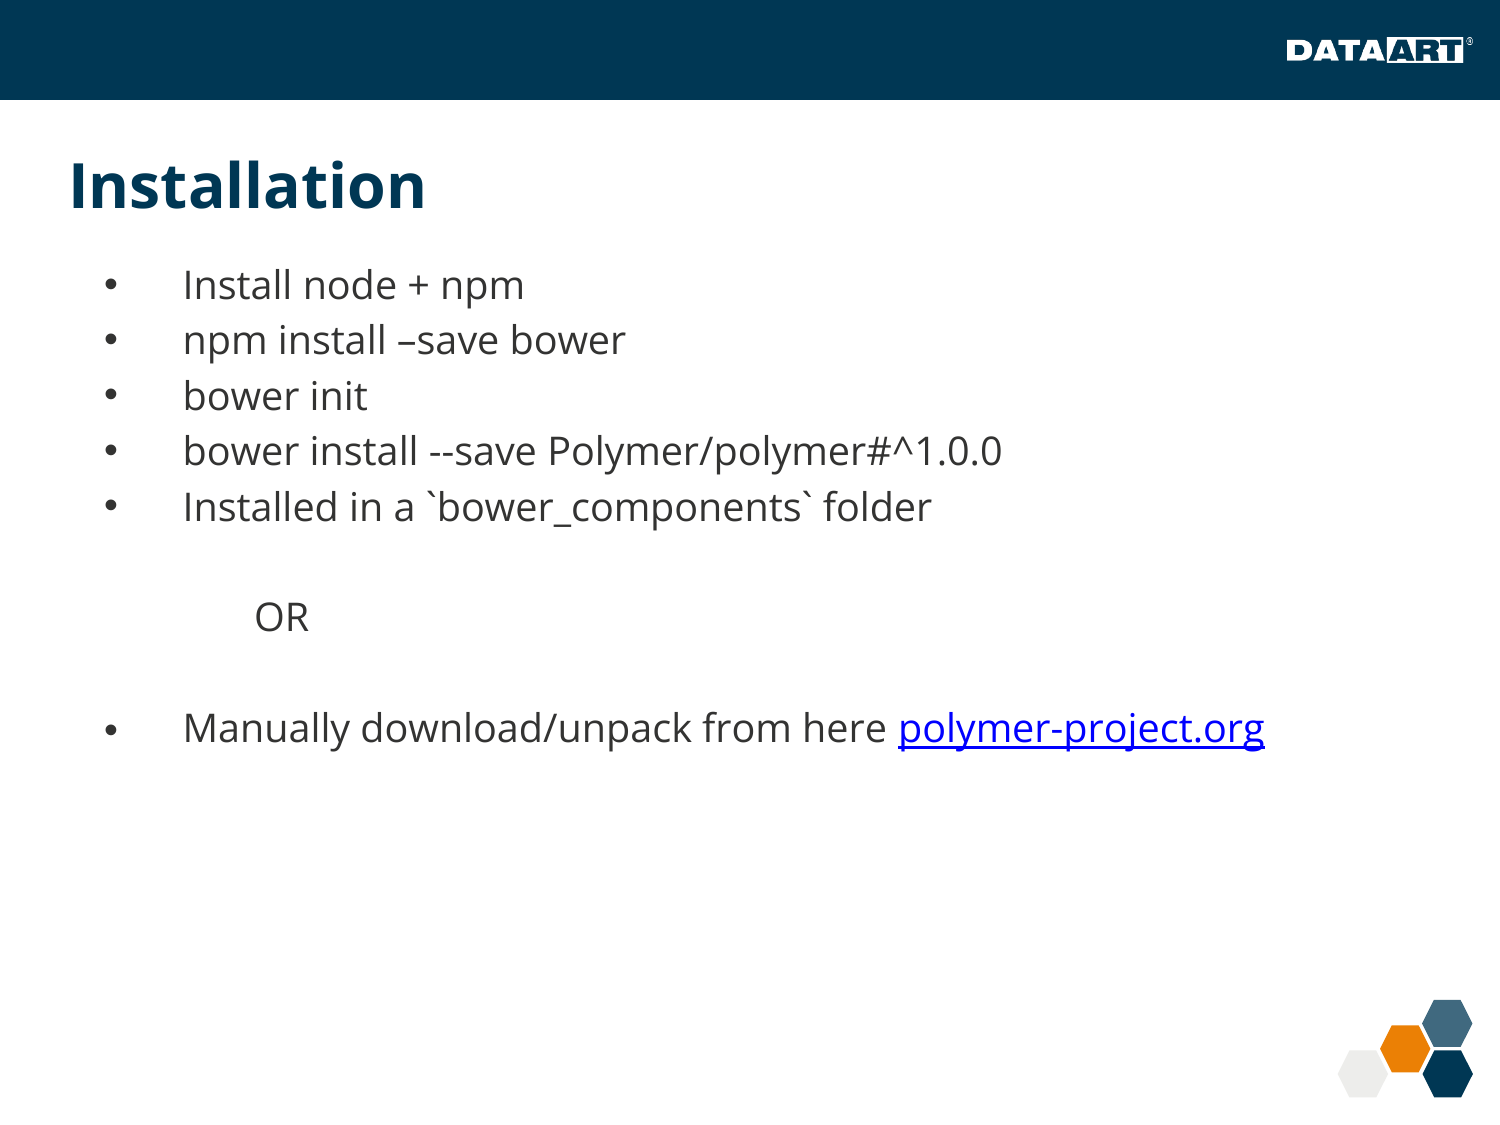

# Installation
Install node + npm
npm install –save bower
bower init
bower install --save Polymer/polymer#^1.0.0
Installed in a `bower_components` folder

	OR

Manually download/unpack from here polymer-project.org